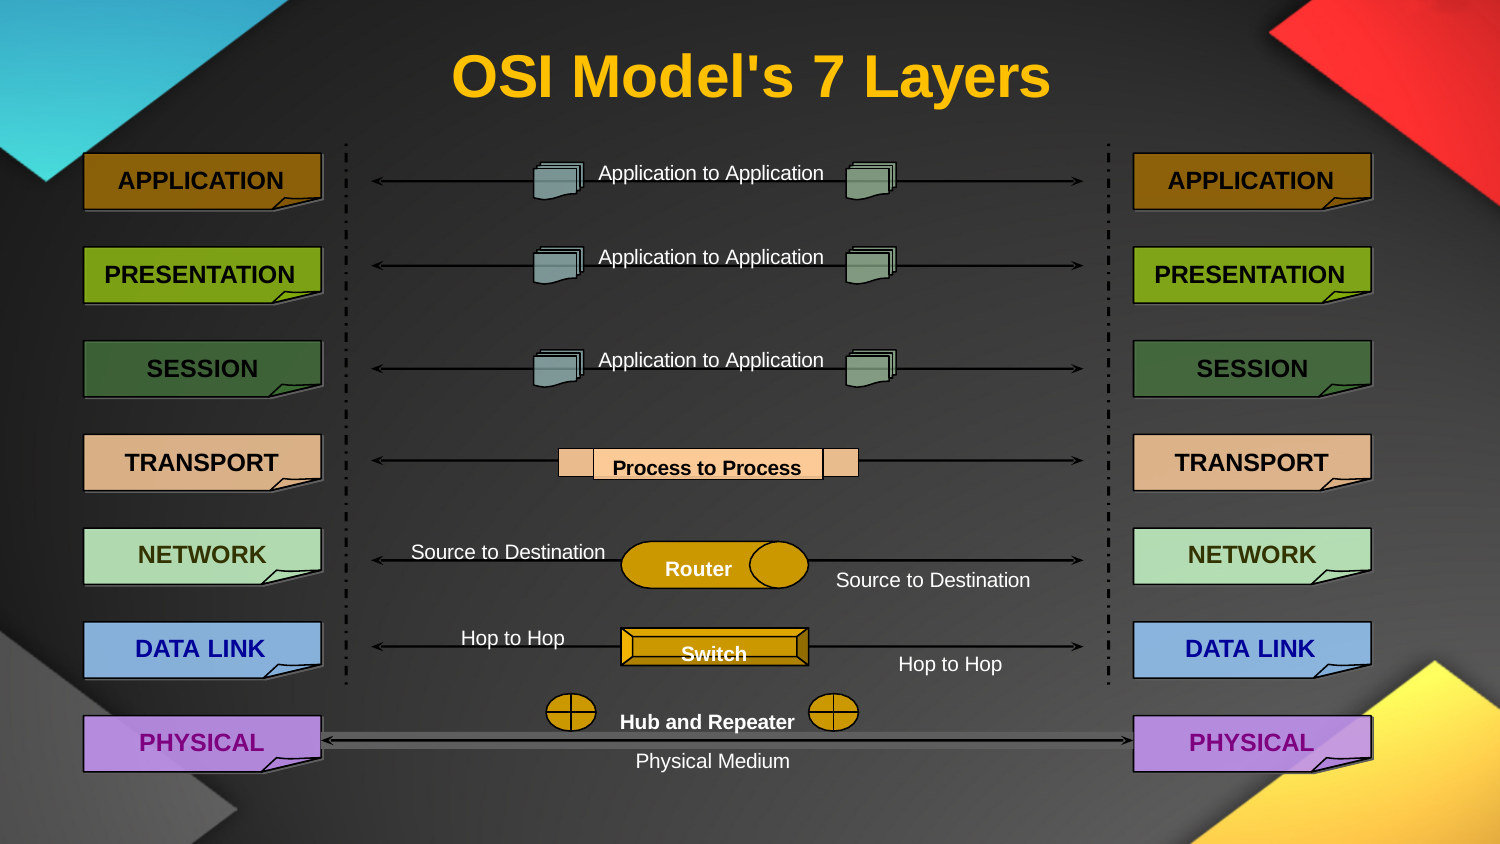

# OSI Model's 7 Layers

Application to Application

APPLICATION
APPLICATION

Application to Application

PRESENTATION
PRESENTATION

Application to Application

SESSION
SESSION

TRANSPORT
TRANSPORT

Process to Process

Source to Destination
NETWORK
NETWORK

Router

Source to Destination

Hop to Hop

Switch
DATA LINK
DATA LINK

Hop to Hop

Hub and Repeater

PHYSICAL
PHYSICAL

Physical Medium